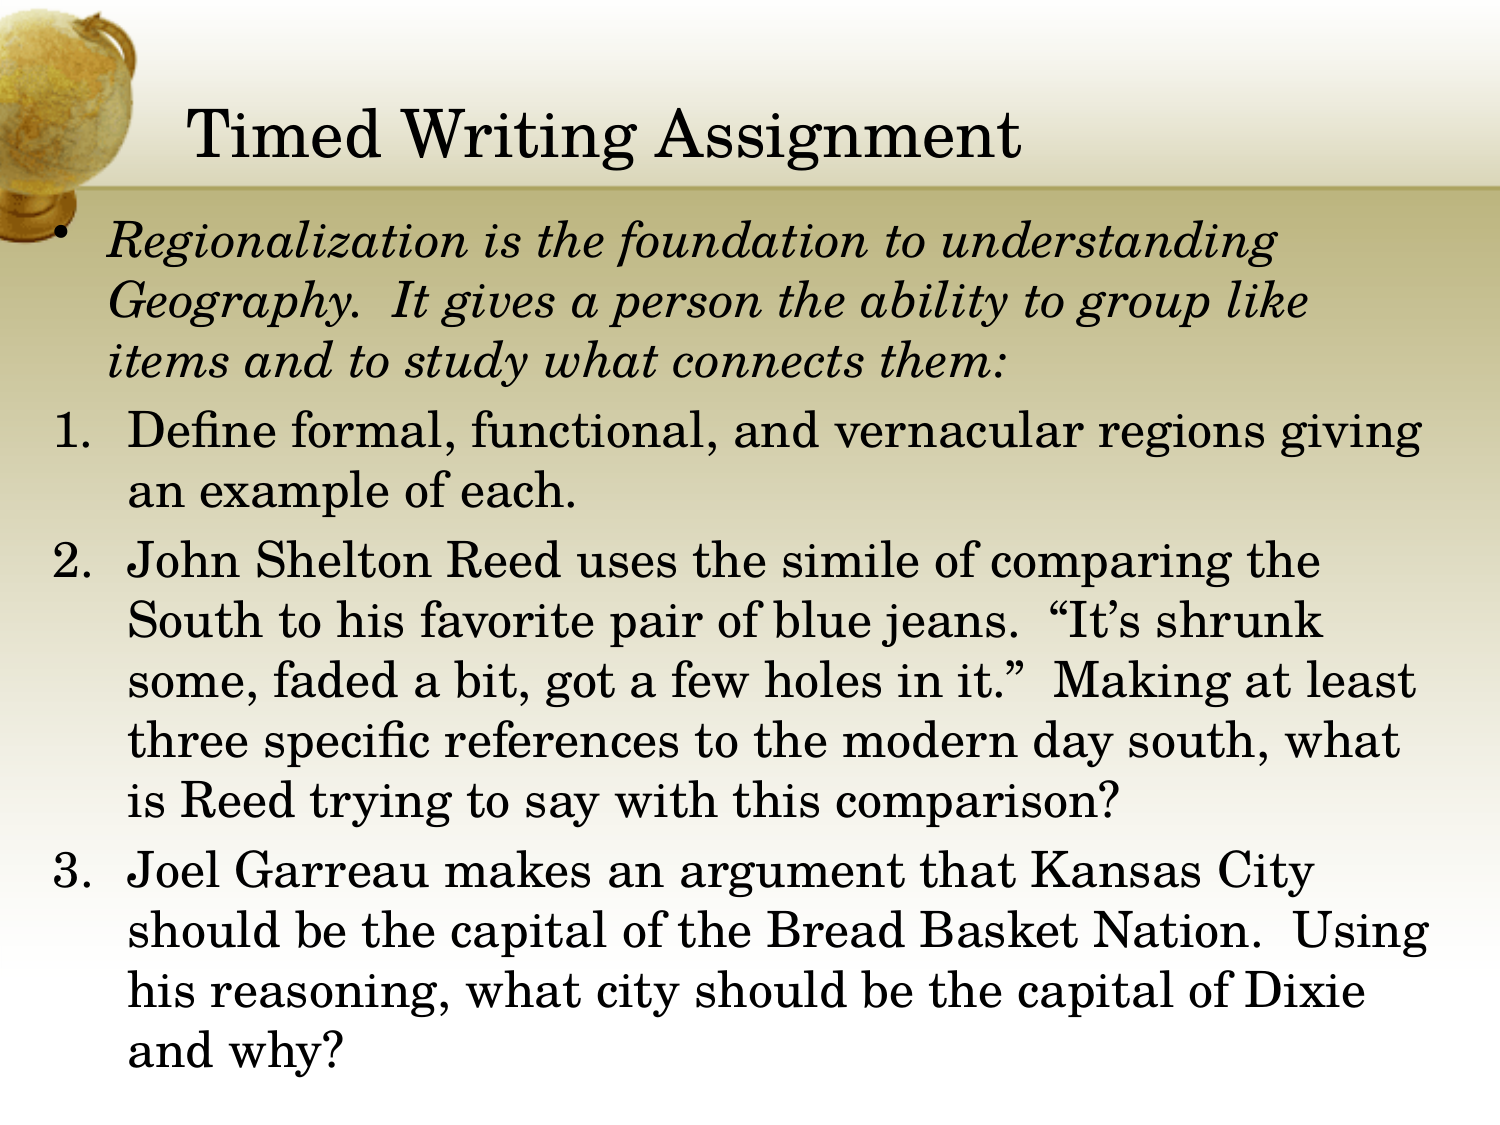

# Timed Writing Assignment
Regionalization is the foundation to understanding Geography.  It gives a person the ability to group like items and to study what connects them:
Define formal, functional, and vernacular regions giving an example of each.
John Shelton Reed uses the simile of comparing the South to his favorite pair of blue jeans.  “It’s shrunk some, faded a bit, got a few holes in it.”  Making at least three specific references to the modern day south, what is Reed trying to say with this comparison?
Joel Garreau makes an argument that Kansas City should be the capital of the Bread Basket Nation.  Using his reasoning, what city should be the capital of Dixie and why?